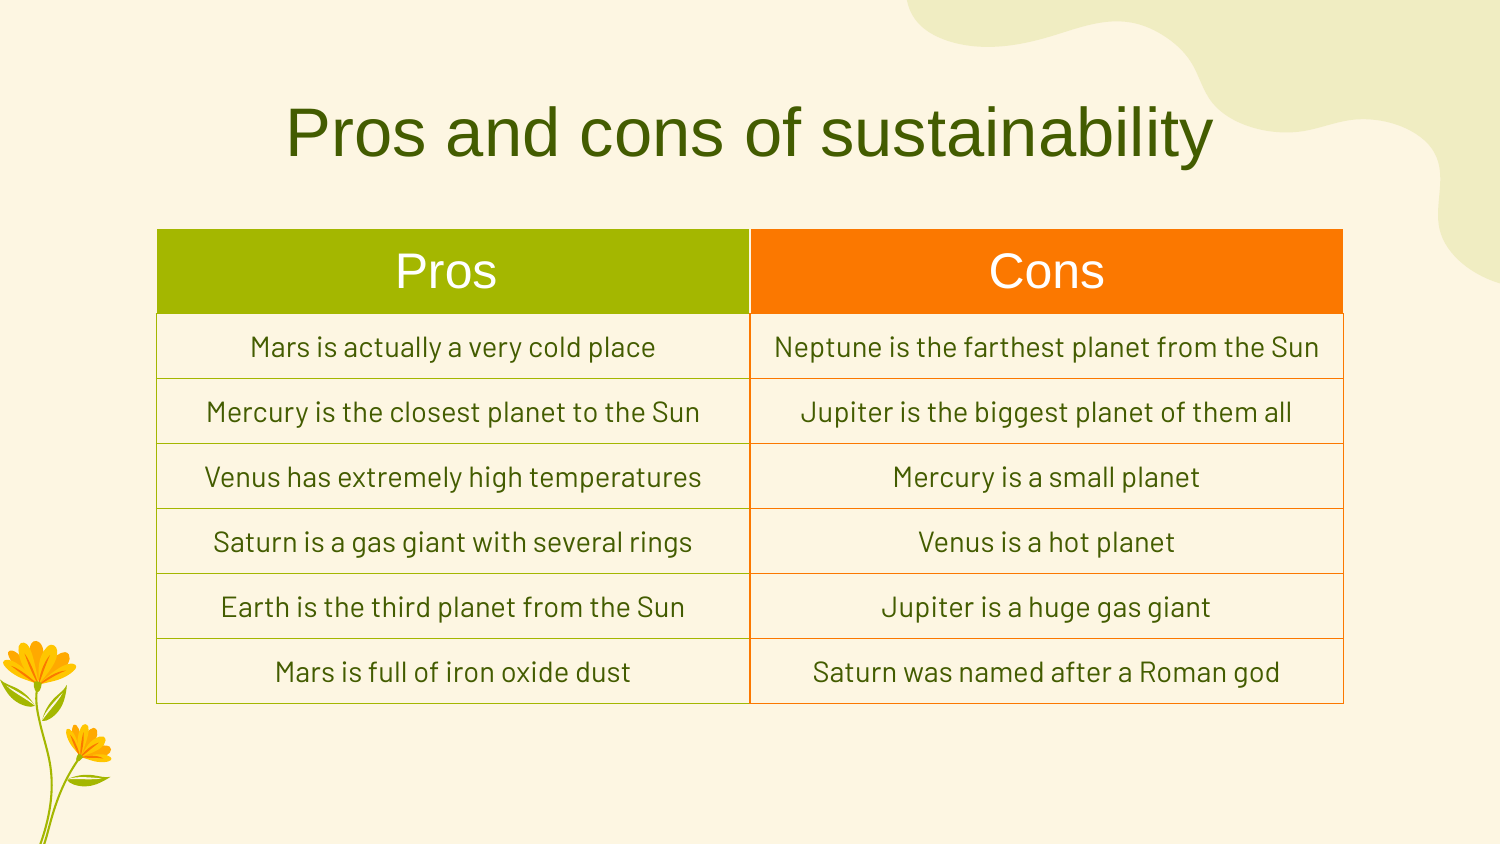

# Pros and cons of sustainability

| Pros | Cons |
| --- | --- |
| Mars is actually a very cold place | Neptune is the farthest planet from the Sun |
| Mercury is the closest planet to the Sun | Jupiter is the biggest planet of them all |
| Venus has extremely high temperatures | Mercury is a small planet |
| Saturn is a gas giant with several rings | Venus is a hot planet |
| Earth is the third planet from the Sun | Jupiter is a huge gas giant |
| Mars is full of iron oxide dust | Saturn was named after a Roman god |